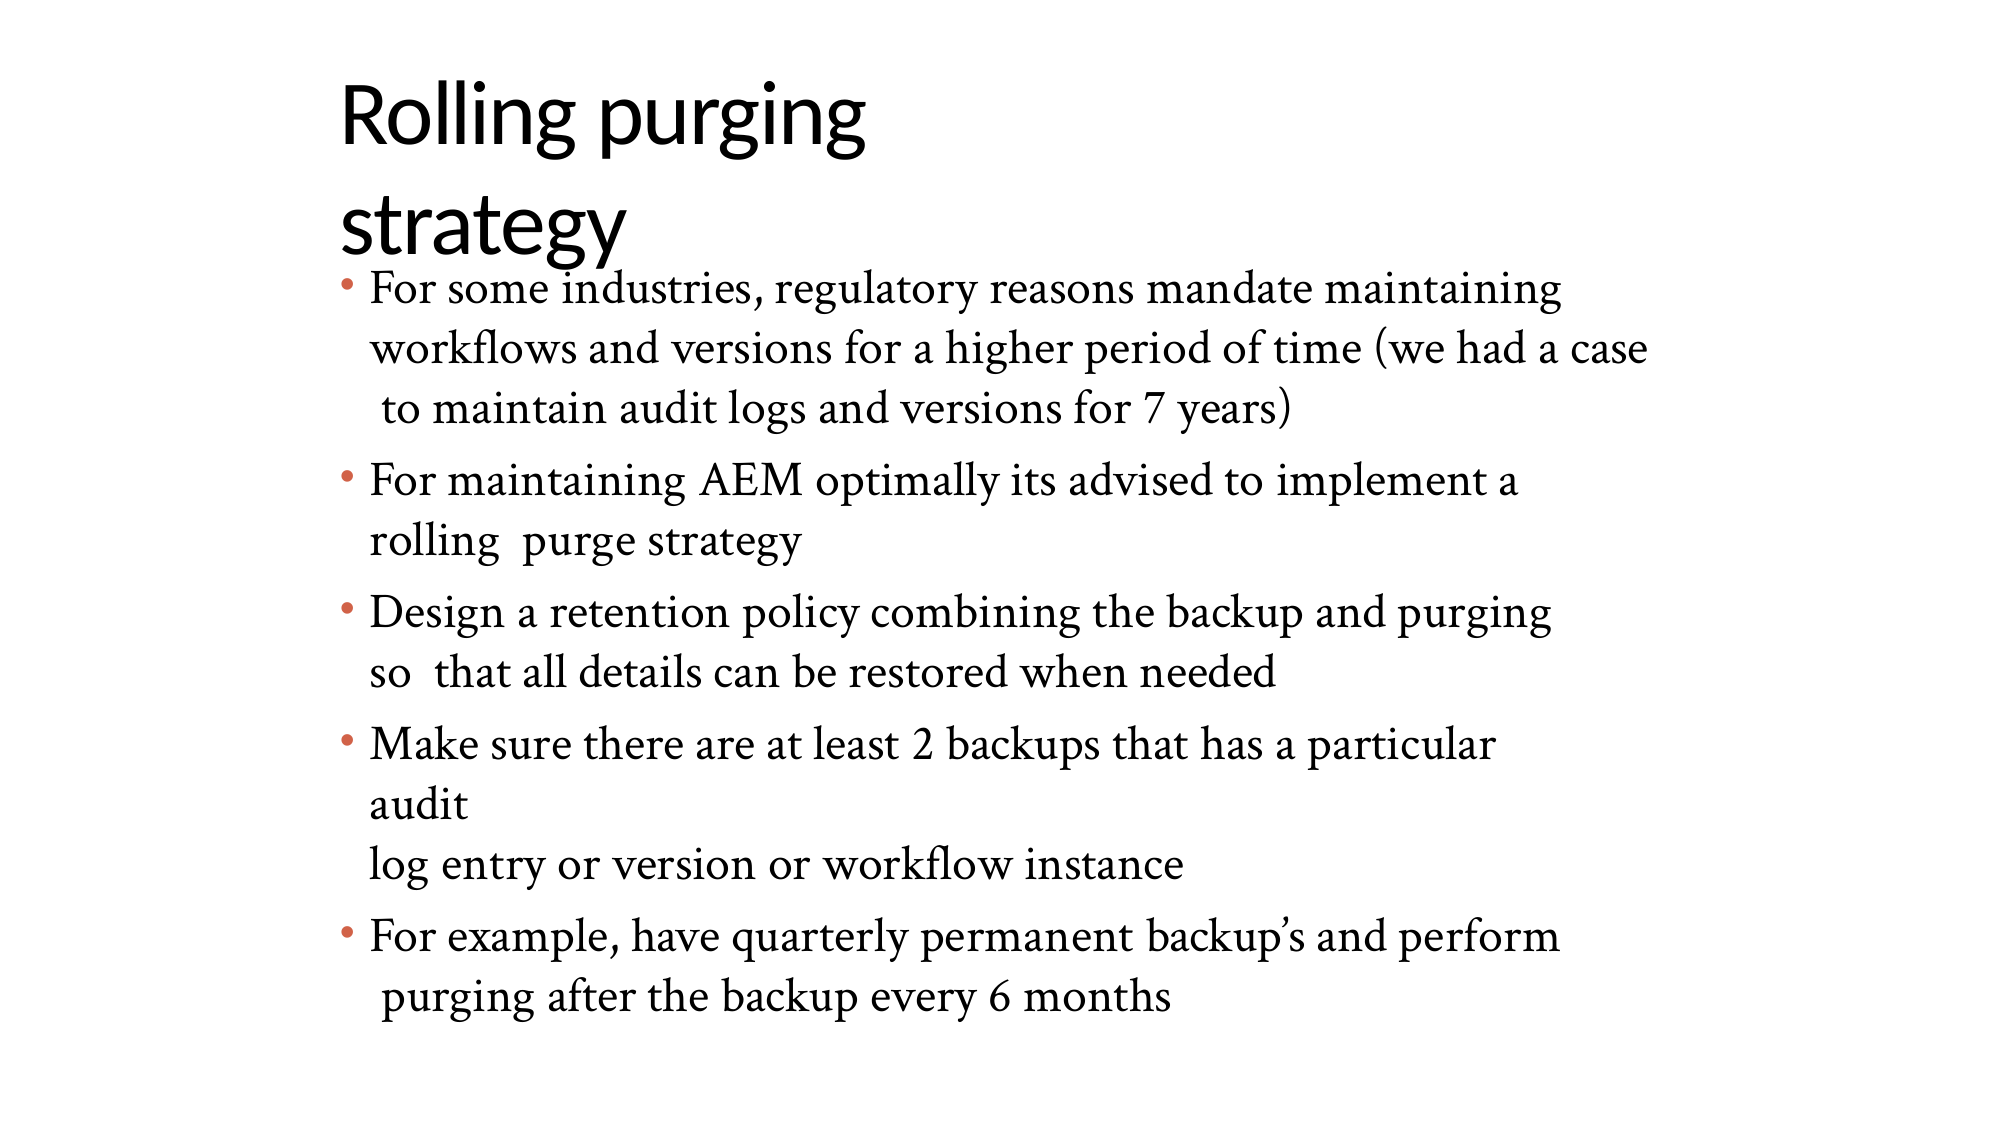

# Rolling purging strategy
For some industries, regulatory reasons mandate maintaining  workflows and versions for a higher period of time (we had a case  to maintain audit logs and versions for 7 years)
For maintaining AEM optimally its advised to implement a rolling  purge strategy
Design a retention policy combining the backup and purging so  that all details can be restored when needed
Make sure there are at least 2 backups that has a particular audit
log entry or version or workflow instance
For example, have quarterly permanent backup’s and perform  purging after the backup every 6 months